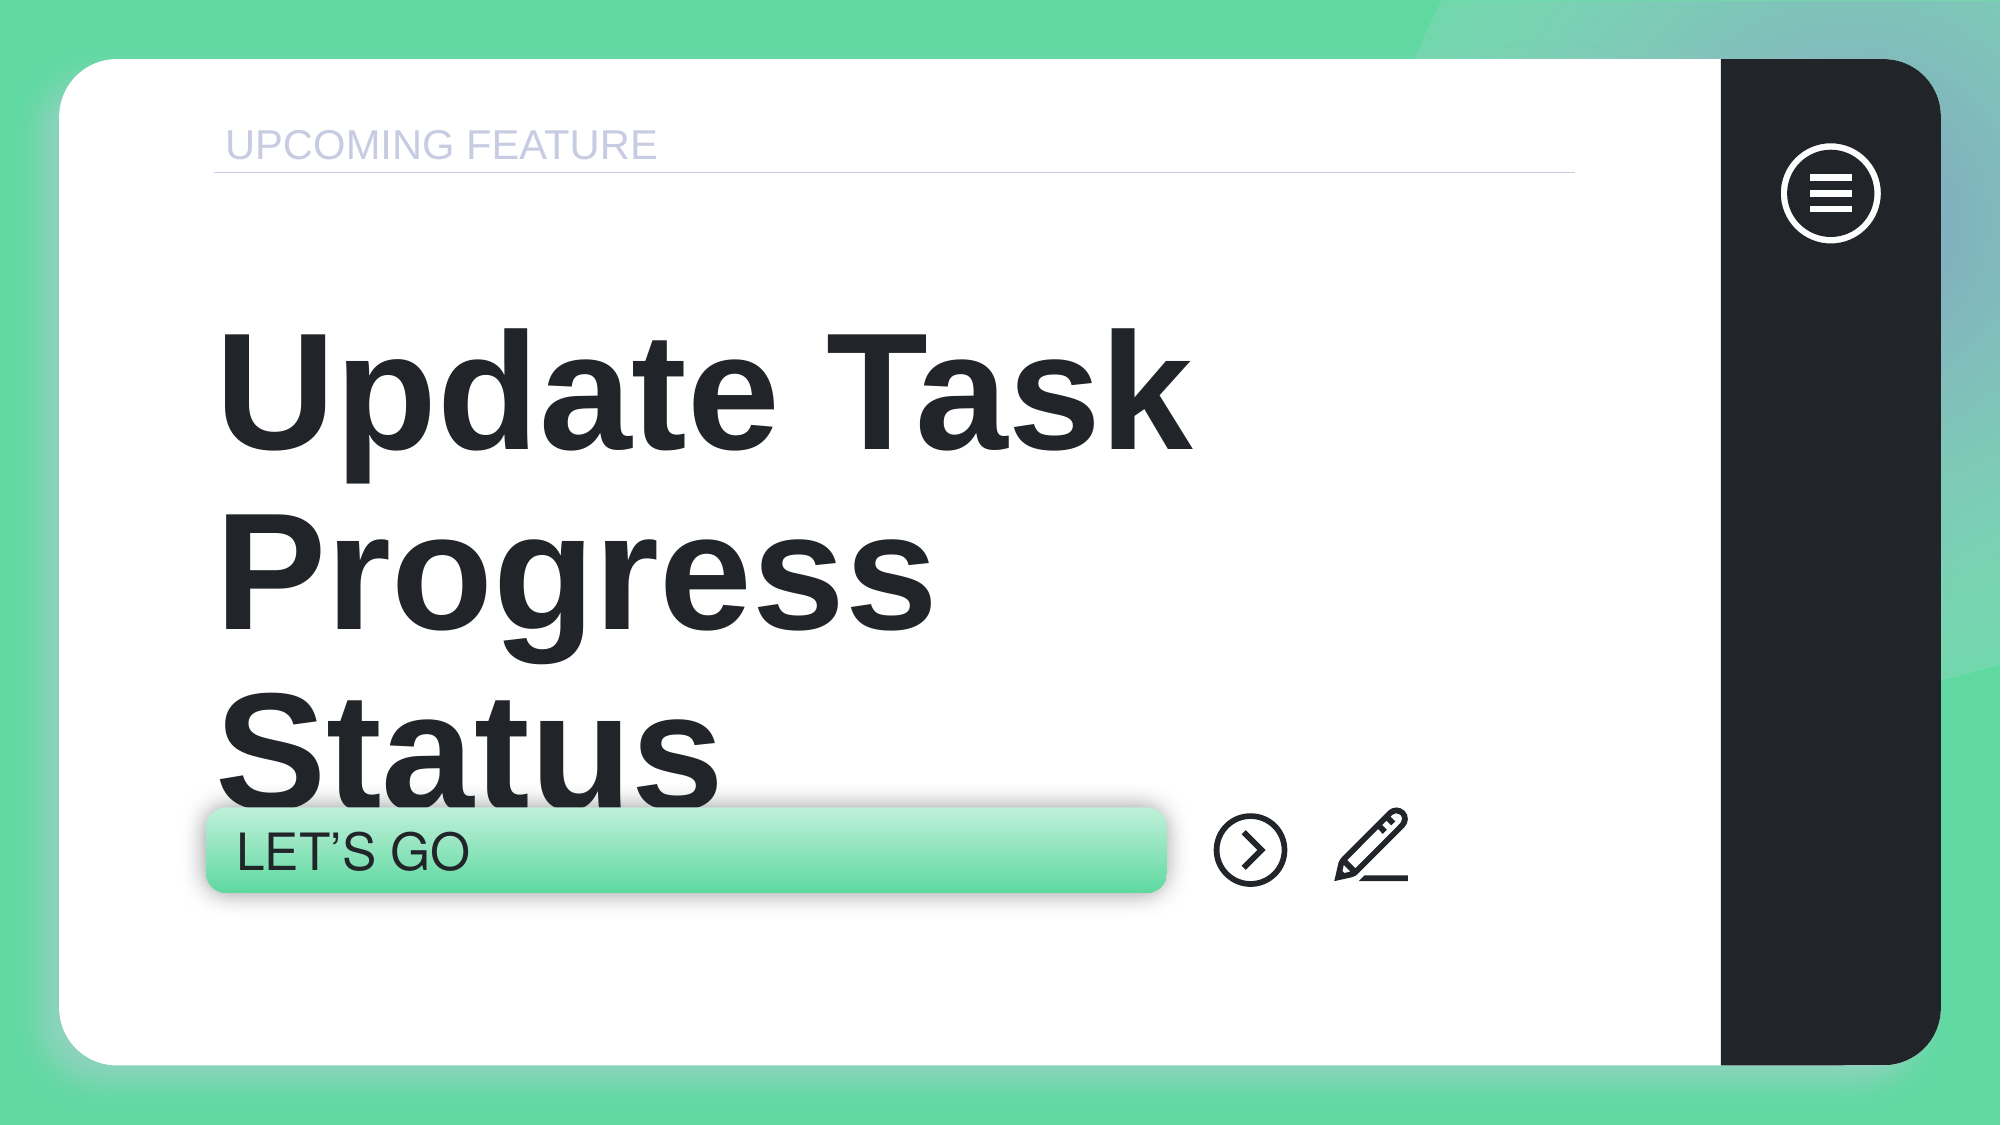

UPCOMING FEATURE

# Update Task Progress Status

LET’S GO